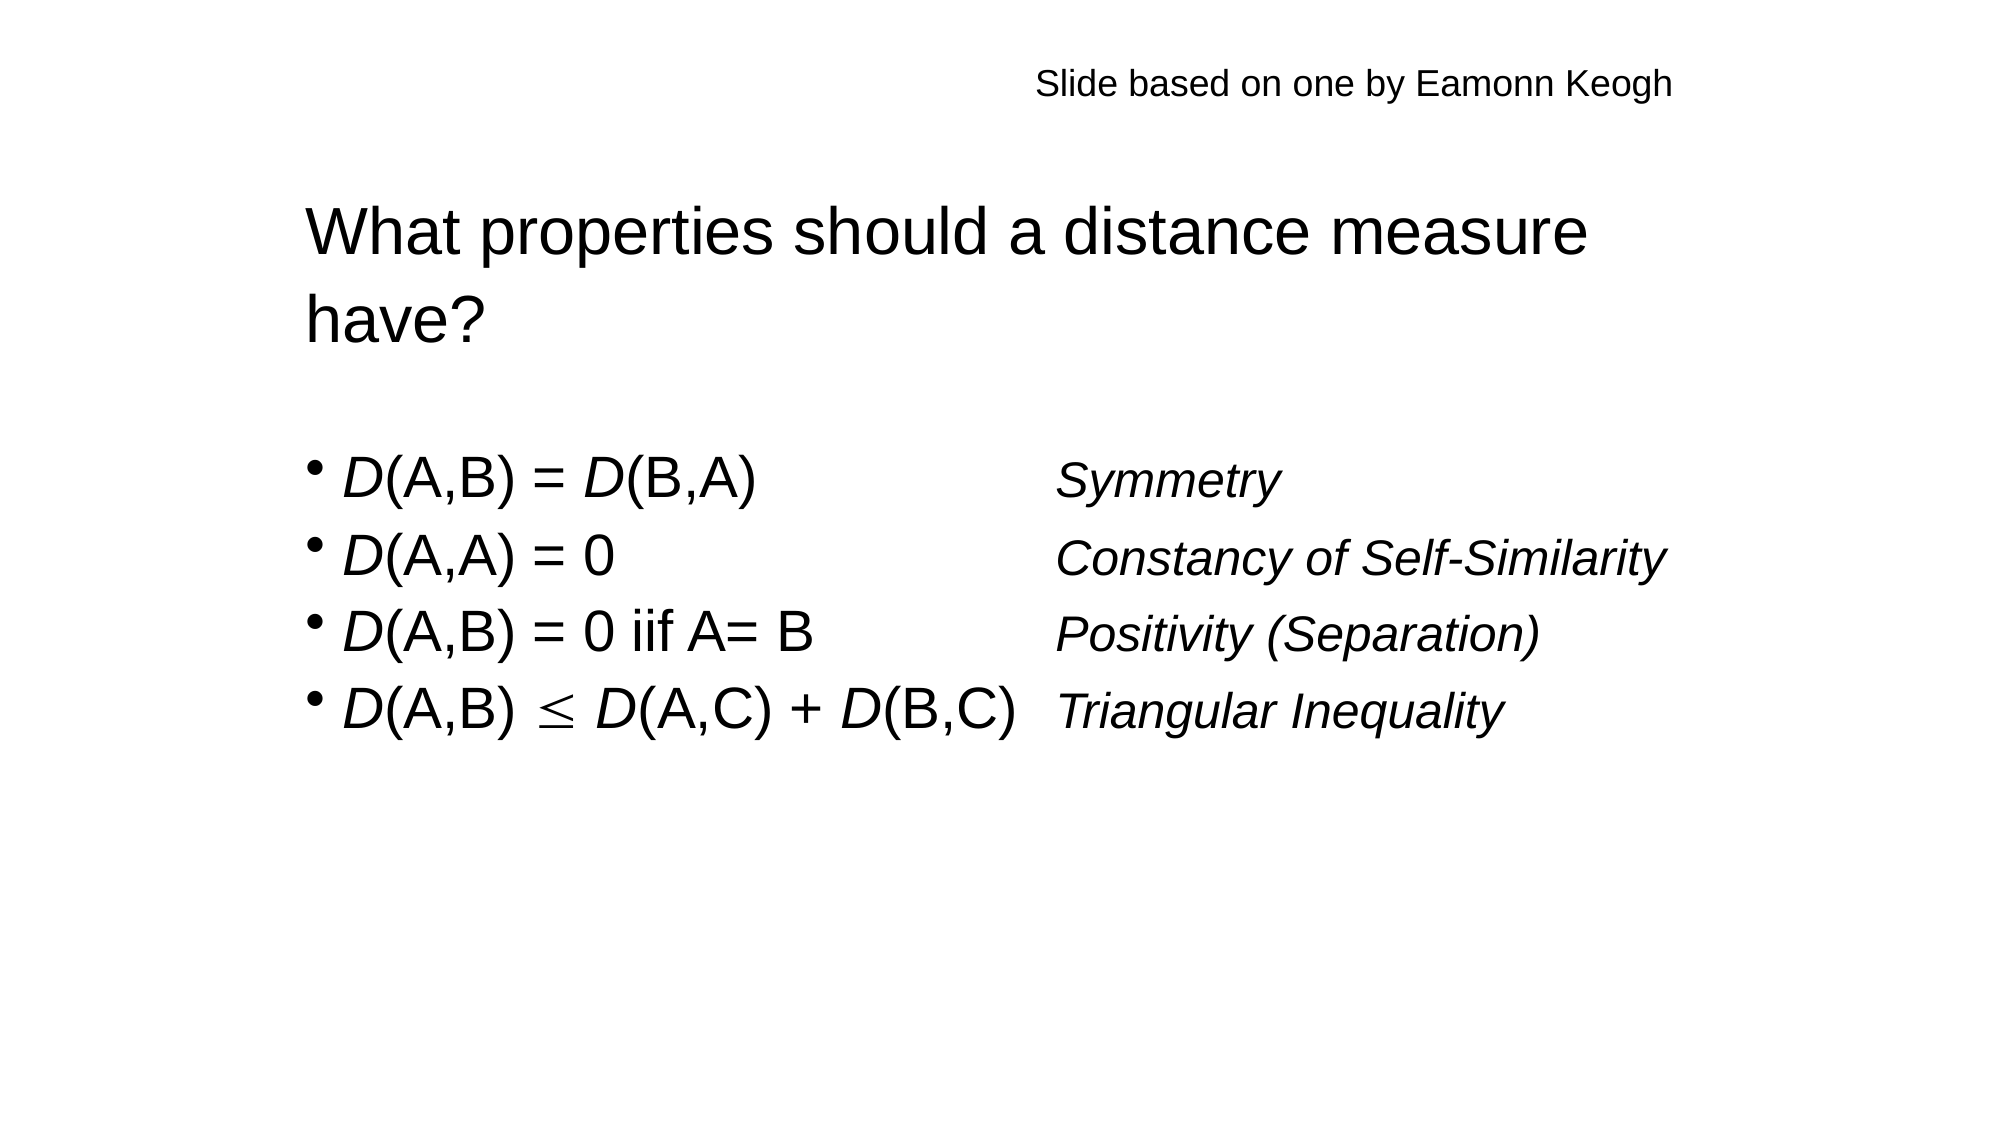

Slide based on one by Eamonn Keogh

What properties should a distance measure have?

 D(A,B) = D(B,A)		Symmetry
 D(A,A) = 0			Constancy of Self-Similarity
 D(A,B) = 0 iif A= B 		Positivity (Separation)
 D(A,B) ≤ D(A,C) + D(B,C)	Triangular Inequality